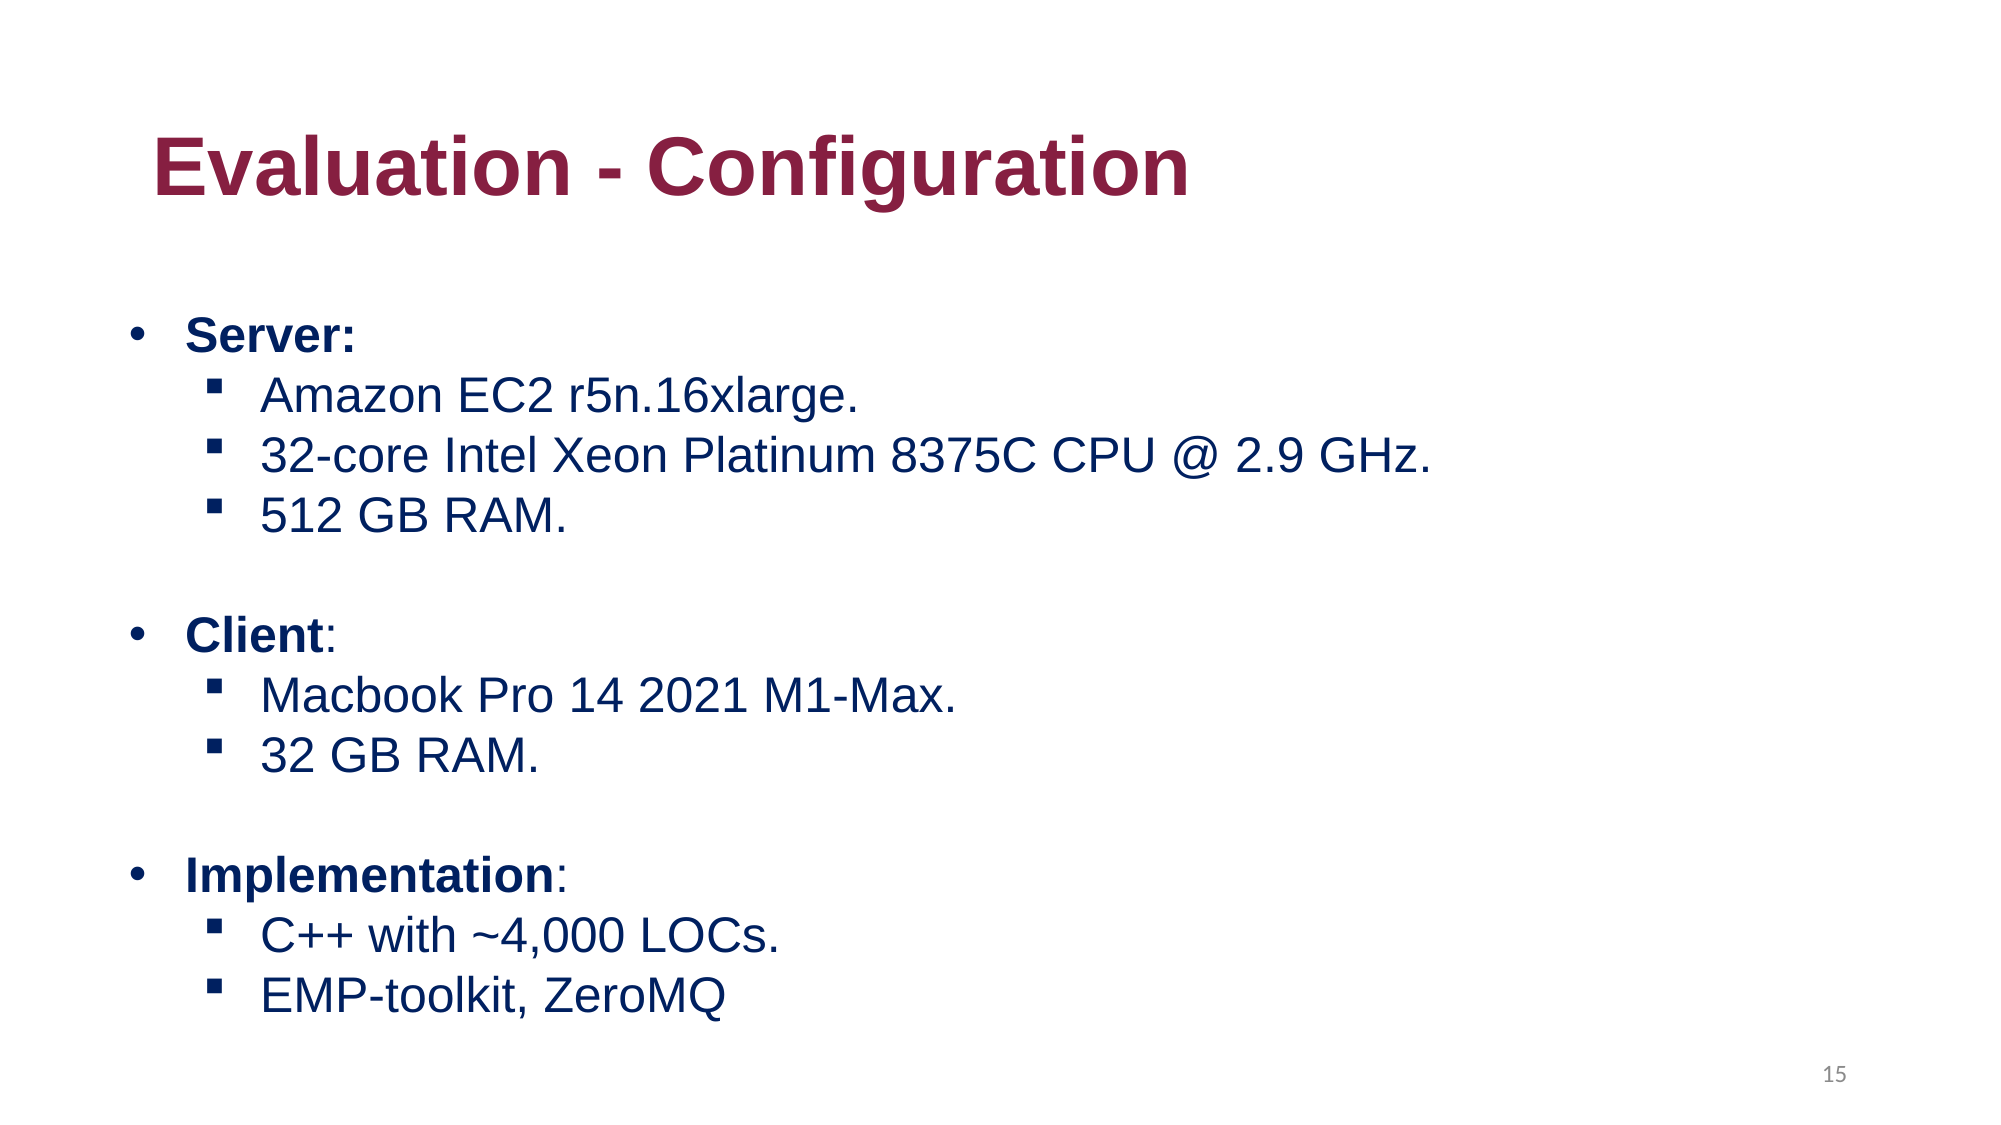

# Evaluation - Configuration
Server:
Amazon EC2 r5n.16xlarge.
32-core Intel Xeon Platinum 8375C CPU @ 2.9 GHz.
512 GB RAM.

Client:
Macbook Pro 14 2021 M1-Max.
32 GB RAM.

Implementation:
C++ with ~4,000 LOCs.
EMP-toolkit, ZeroMQ
15